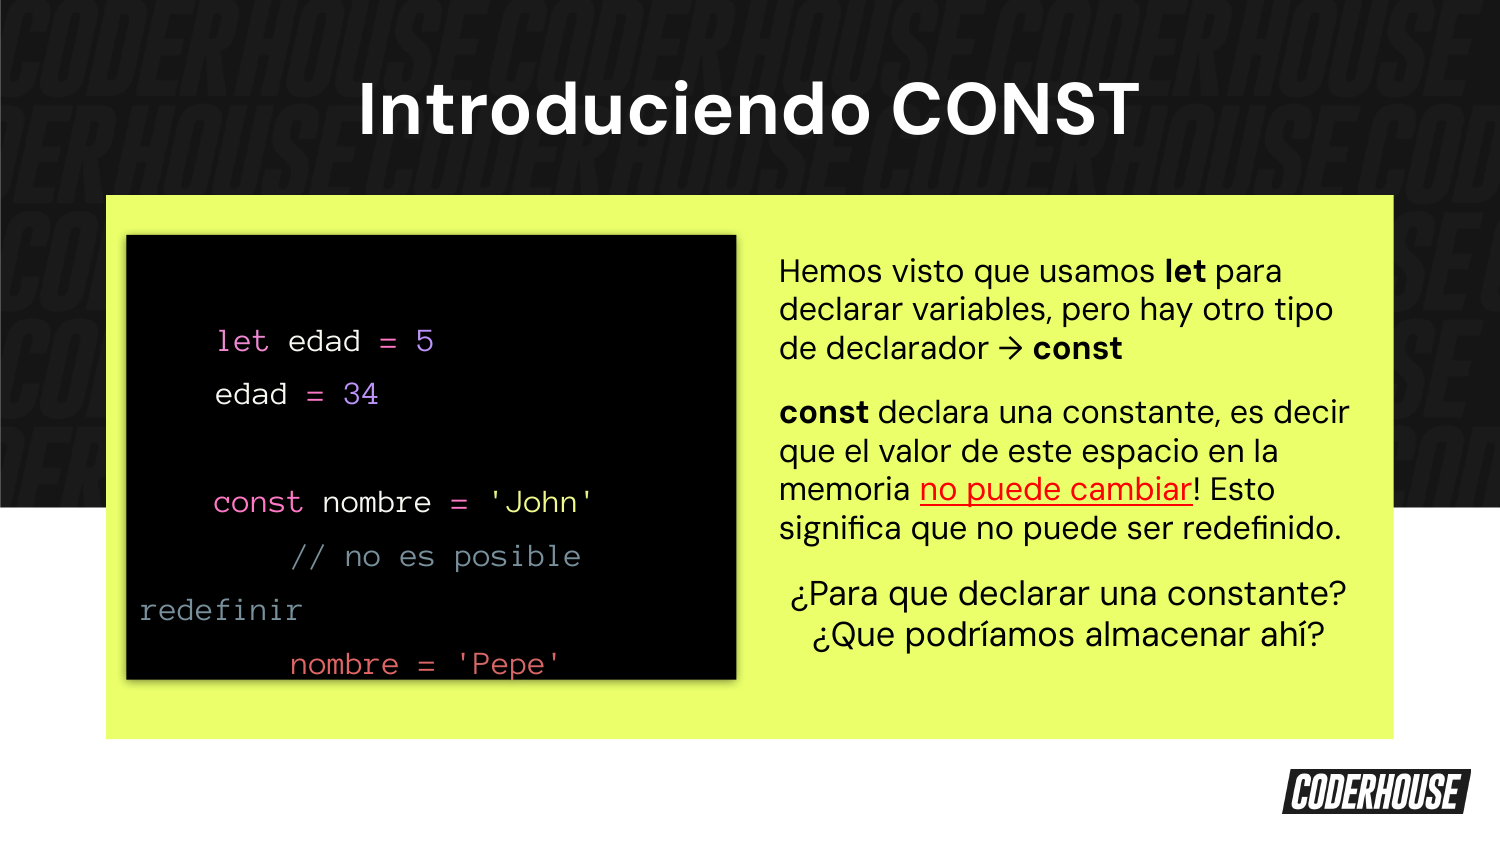

Introduciendo CONST

let edad = 5
edad = 34

    const nombre = 'John'
	// no es posible redefinir
	nombre = 'Pepe'

Hemos visto que usamos let para declarar variables, pero hay otro tipo de declarador → const
const declara una constante, es decir que el valor de este espacio en la memoria no puede cambiar! Esto significa que no puede ser redefinido.
¿Para que declarar una constante? ¿Que podríamos almacenar ahí?